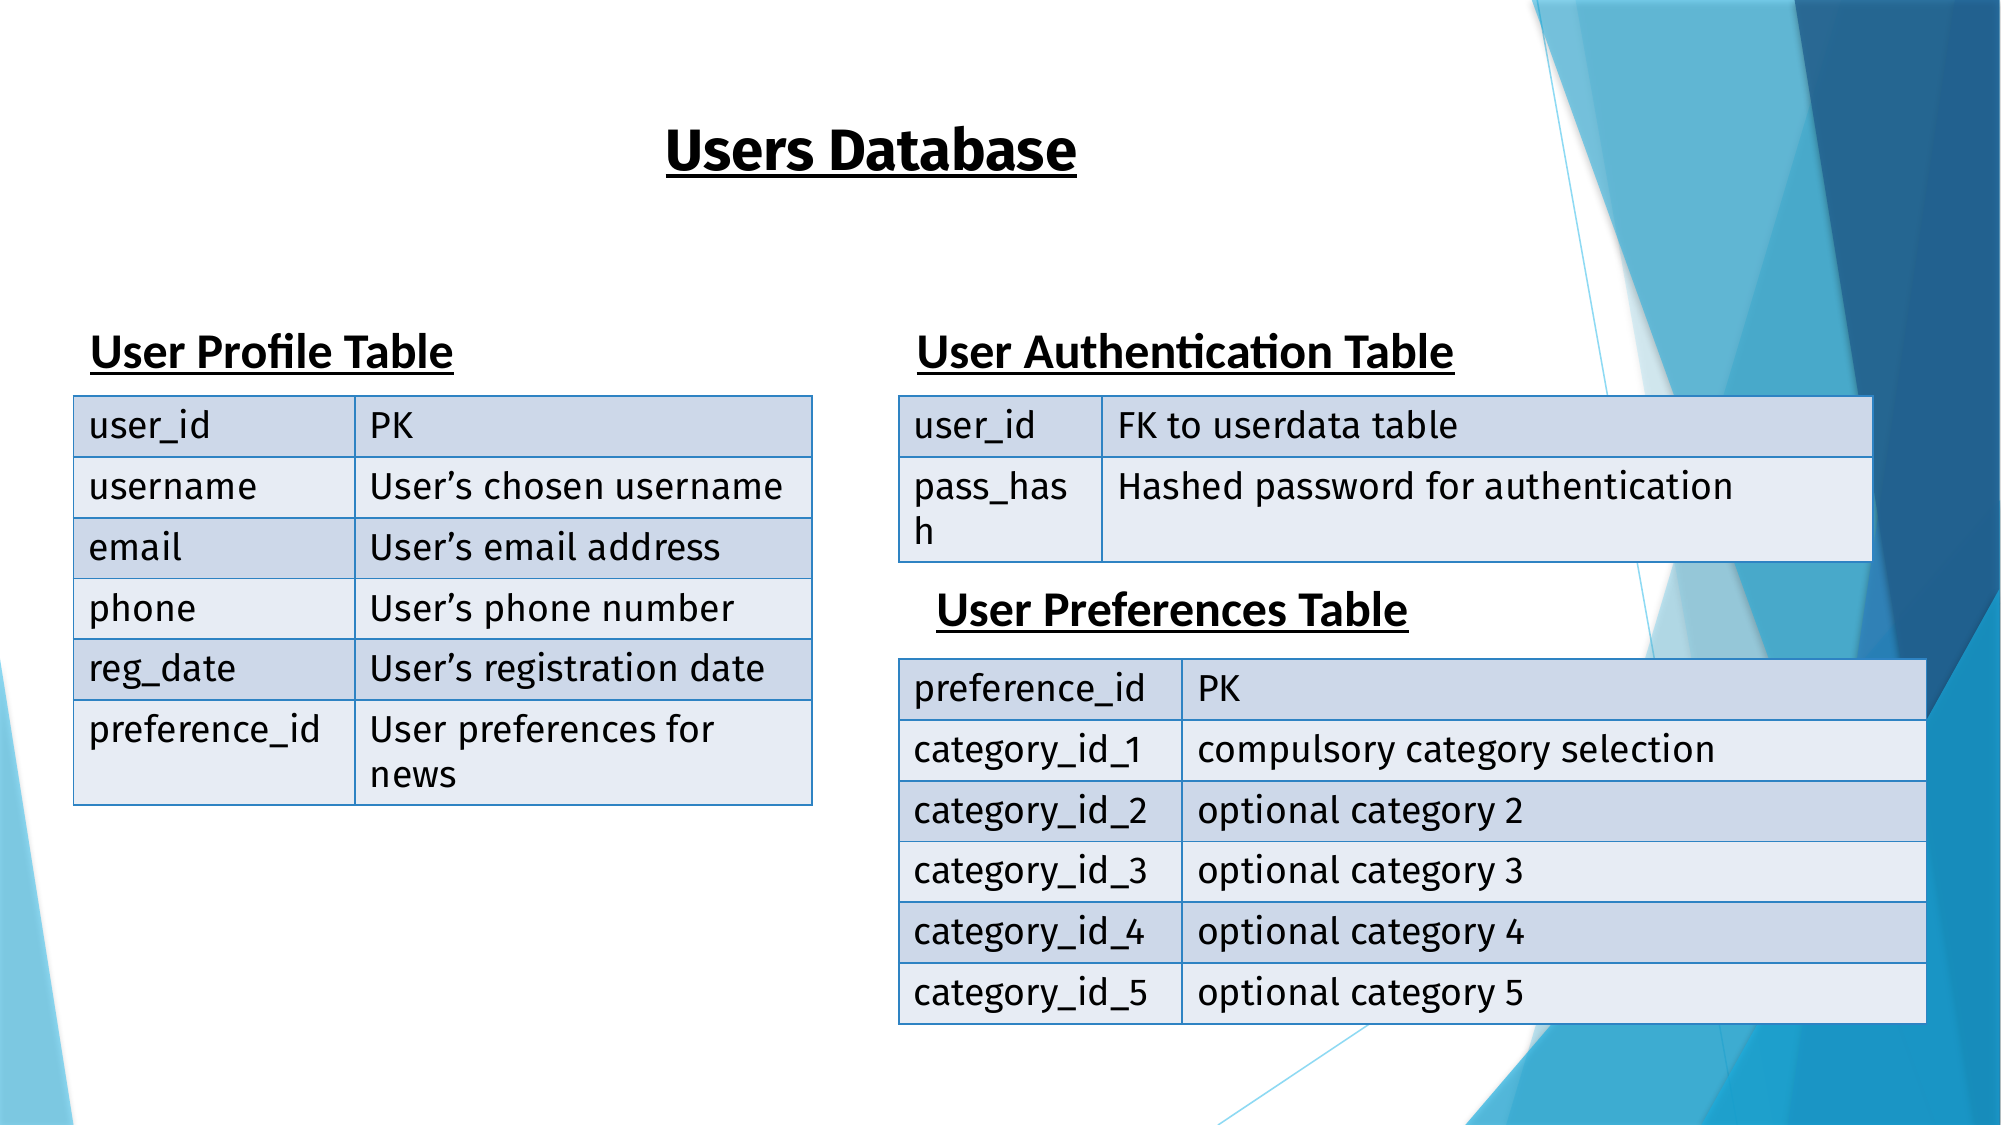

Users Database
User Profile Table
User Authentication Table
| user\_id | PK |
| --- | --- |
| username | User’s chosen username |
| email | User’s email address |
| phone | User’s phone number |
| reg\_date | User’s registration date |
| preference\_id | User preferences for news |
| user\_id | FK to userdata table |
| --- | --- |
| pass\_hash | Hashed password for authentication |
User Preferences Table
| preference\_id | PK |
| --- | --- |
| category\_id\_1 | compulsory category selection |
| category\_id\_2 | optional category 2 |
| category\_id\_3 | optional category 3 |
| category\_id\_4 | optional category 4 |
| category\_id\_5 | optional category 5 |